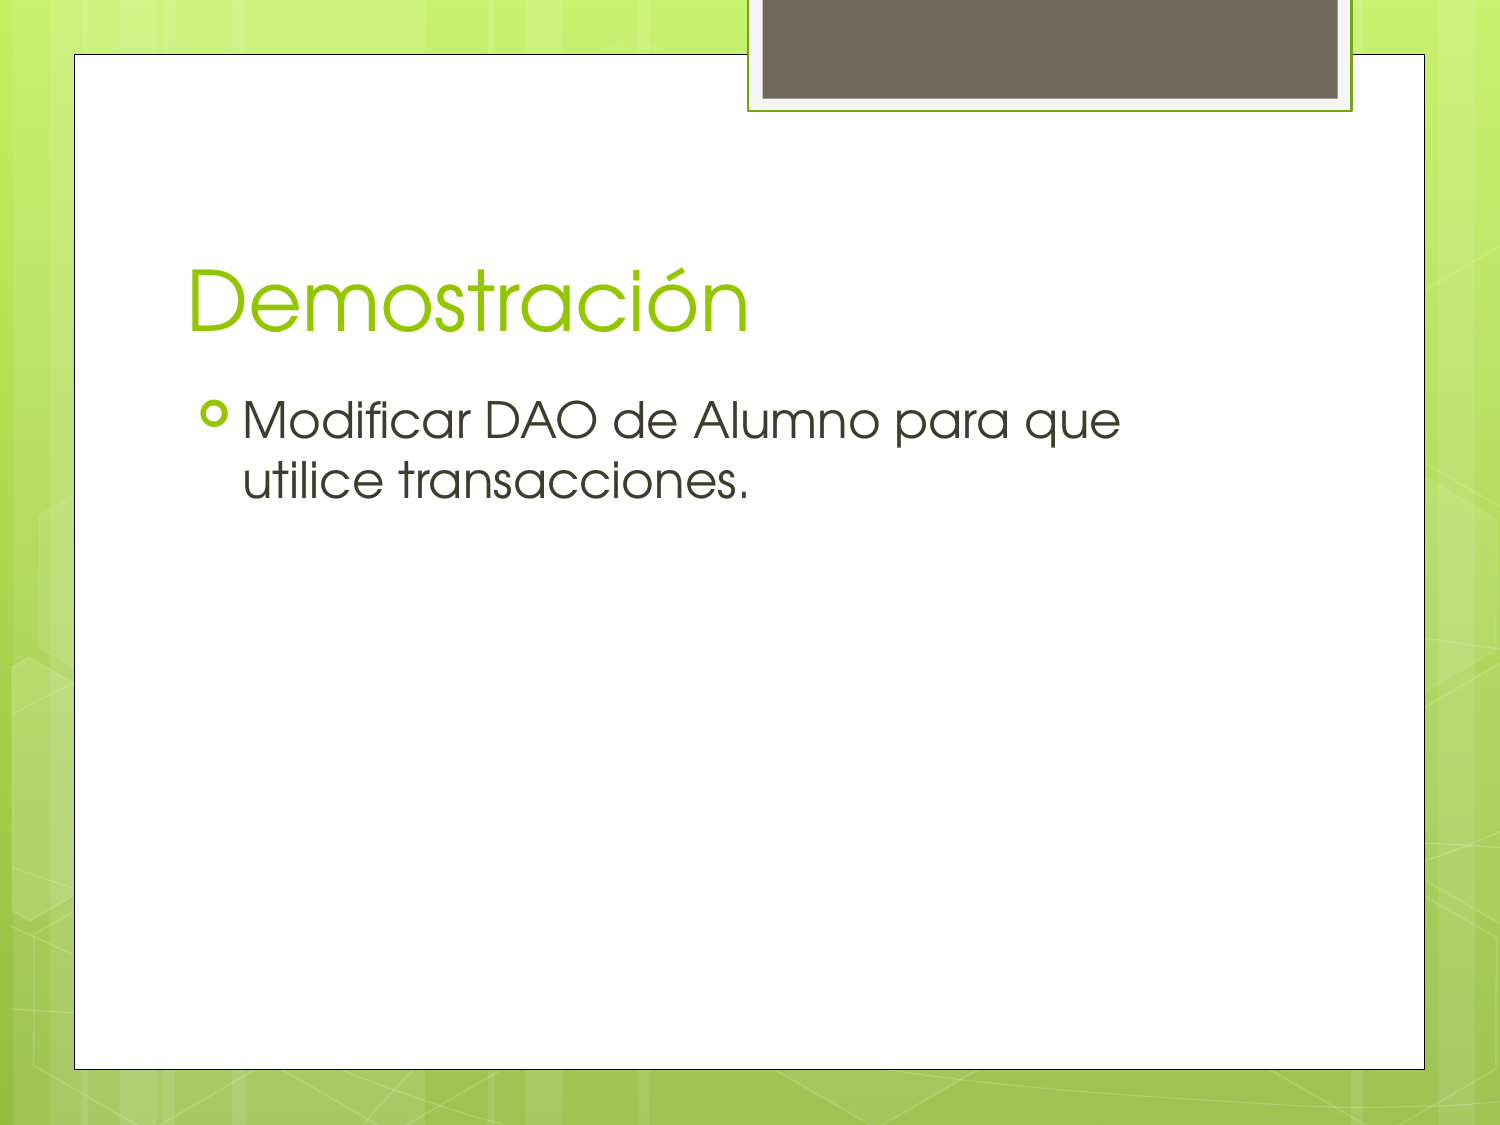

# Demostración
Modificar DAO de Alumno para que utilice transacciones.